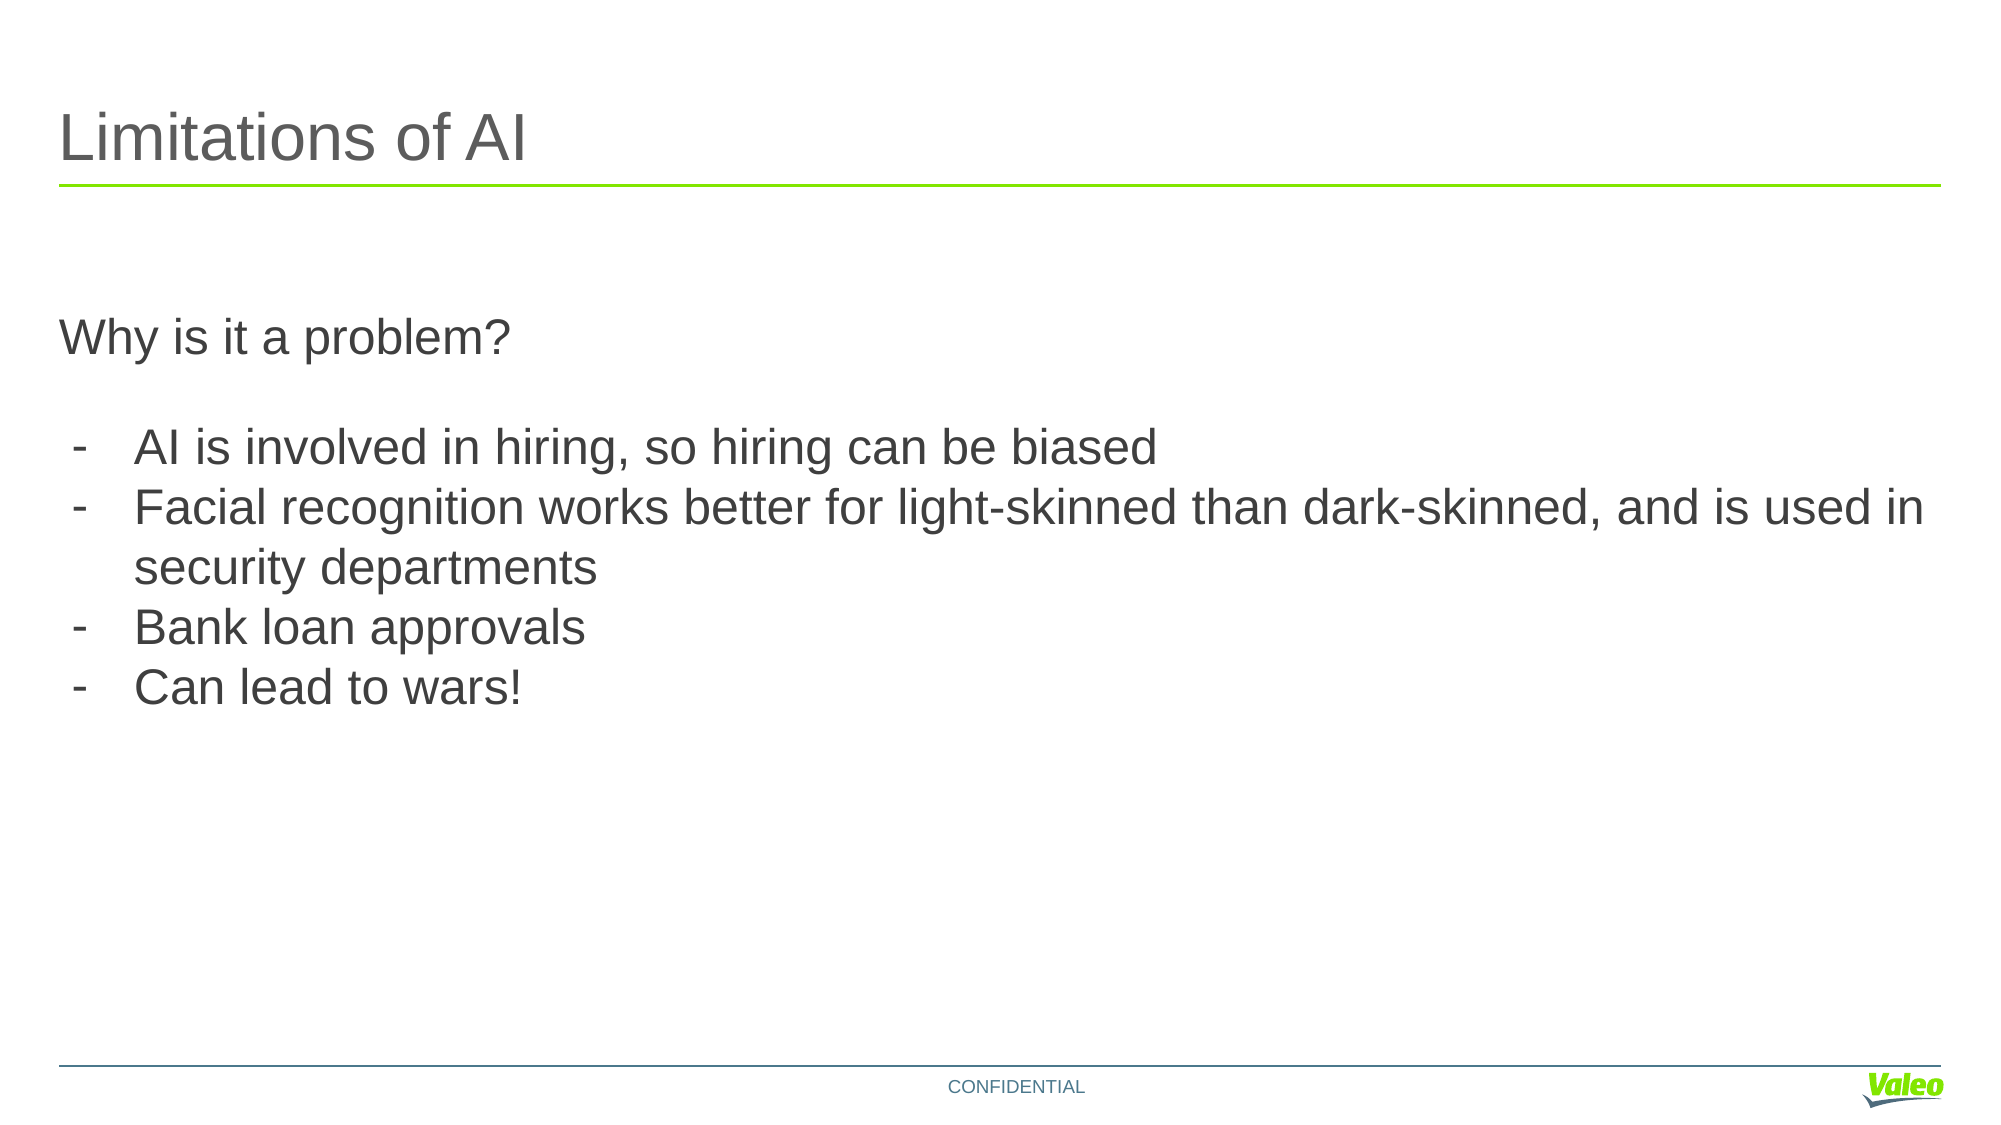

# Limitations of AI
Why is it a problem?
AI is involved in hiring, so hiring can be biased
Facial recognition works better for light-skinned than dark-skinned, and is used in security departments
Bank loan approvals
Can lead to wars!